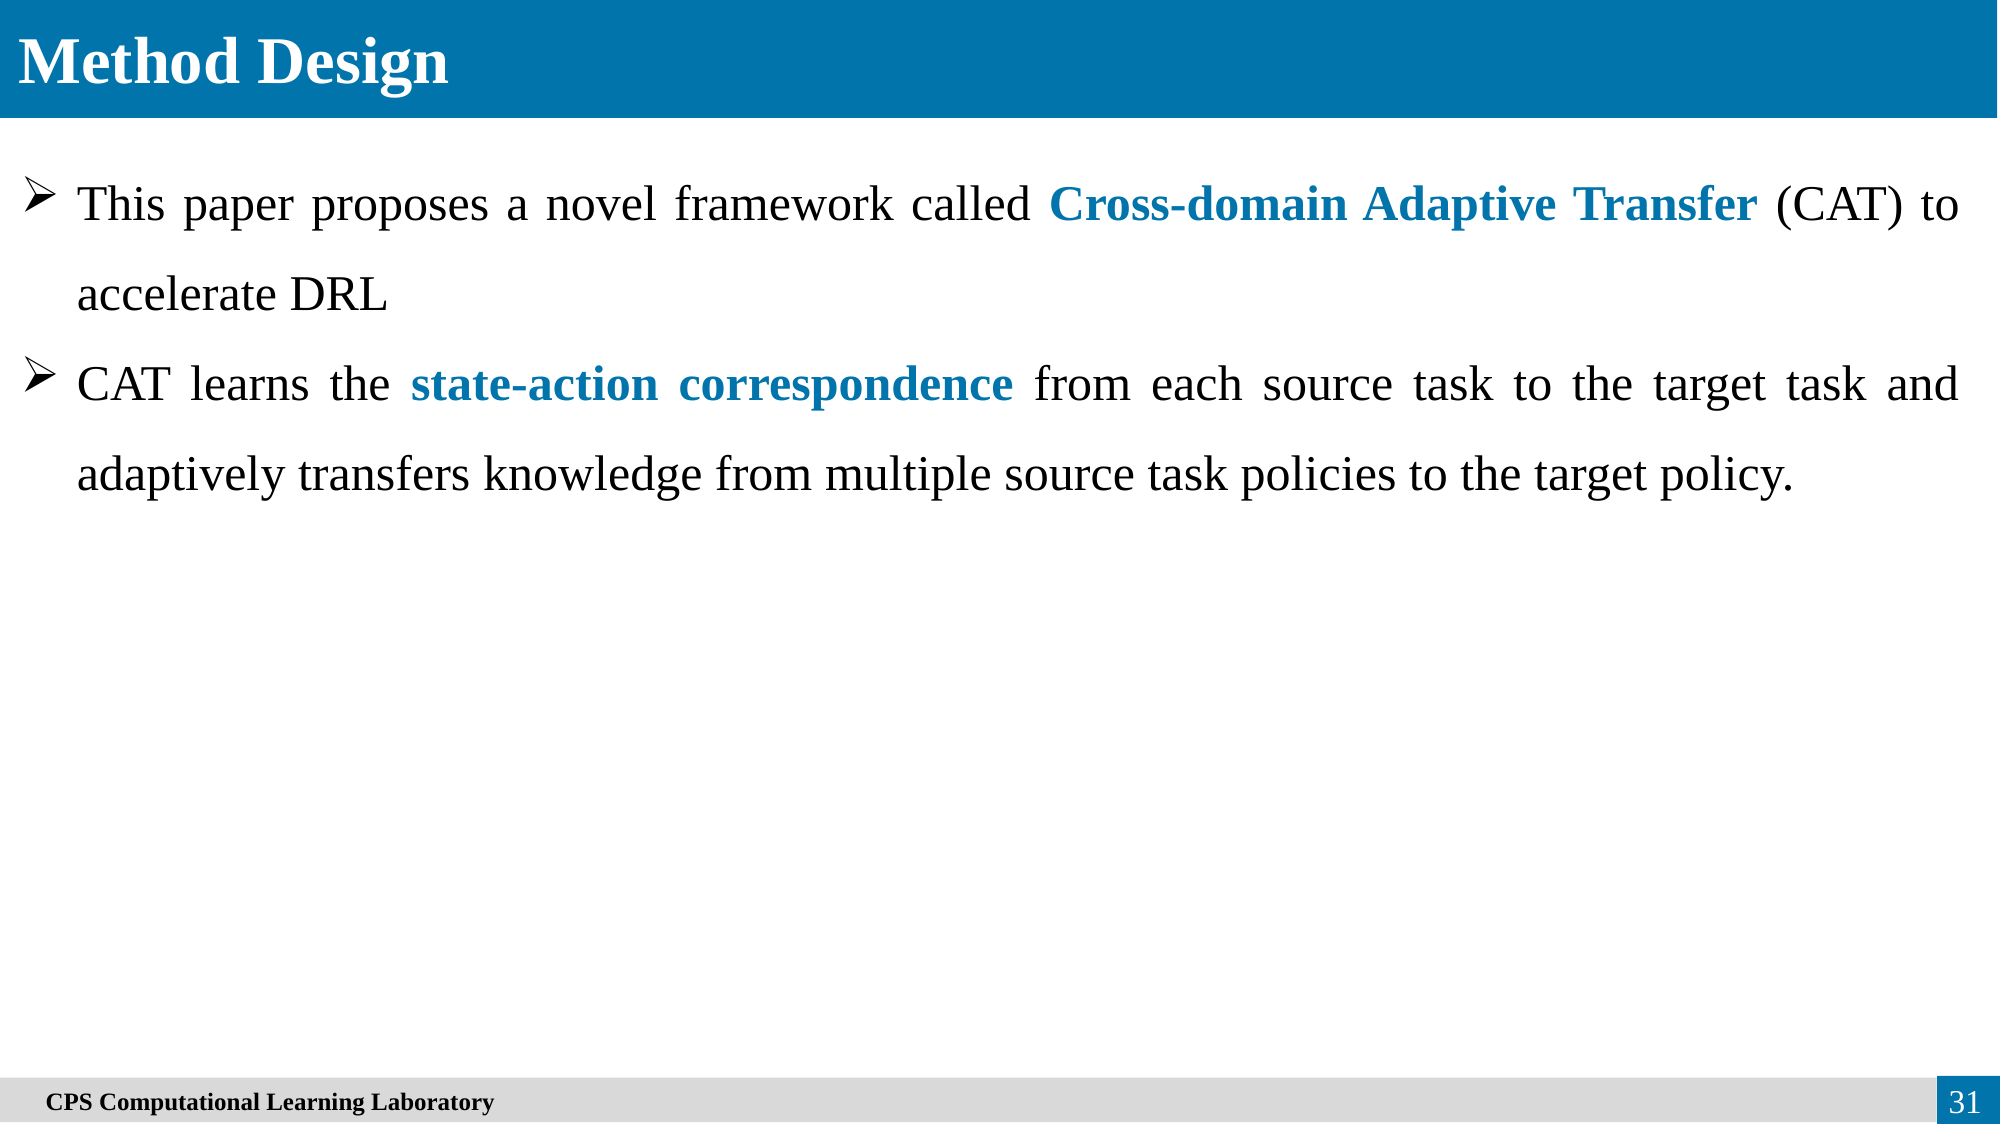

Method Design
This paper proposes a novel framework called Cross-domain Adaptive Transfer (CAT) to accelerate DRL
CAT learns the state-action correspondence from each source task to the target task and adaptively transfers knowledge from multiple source task policies to the target policy.

31
　CPS Computational Learning Laboratory